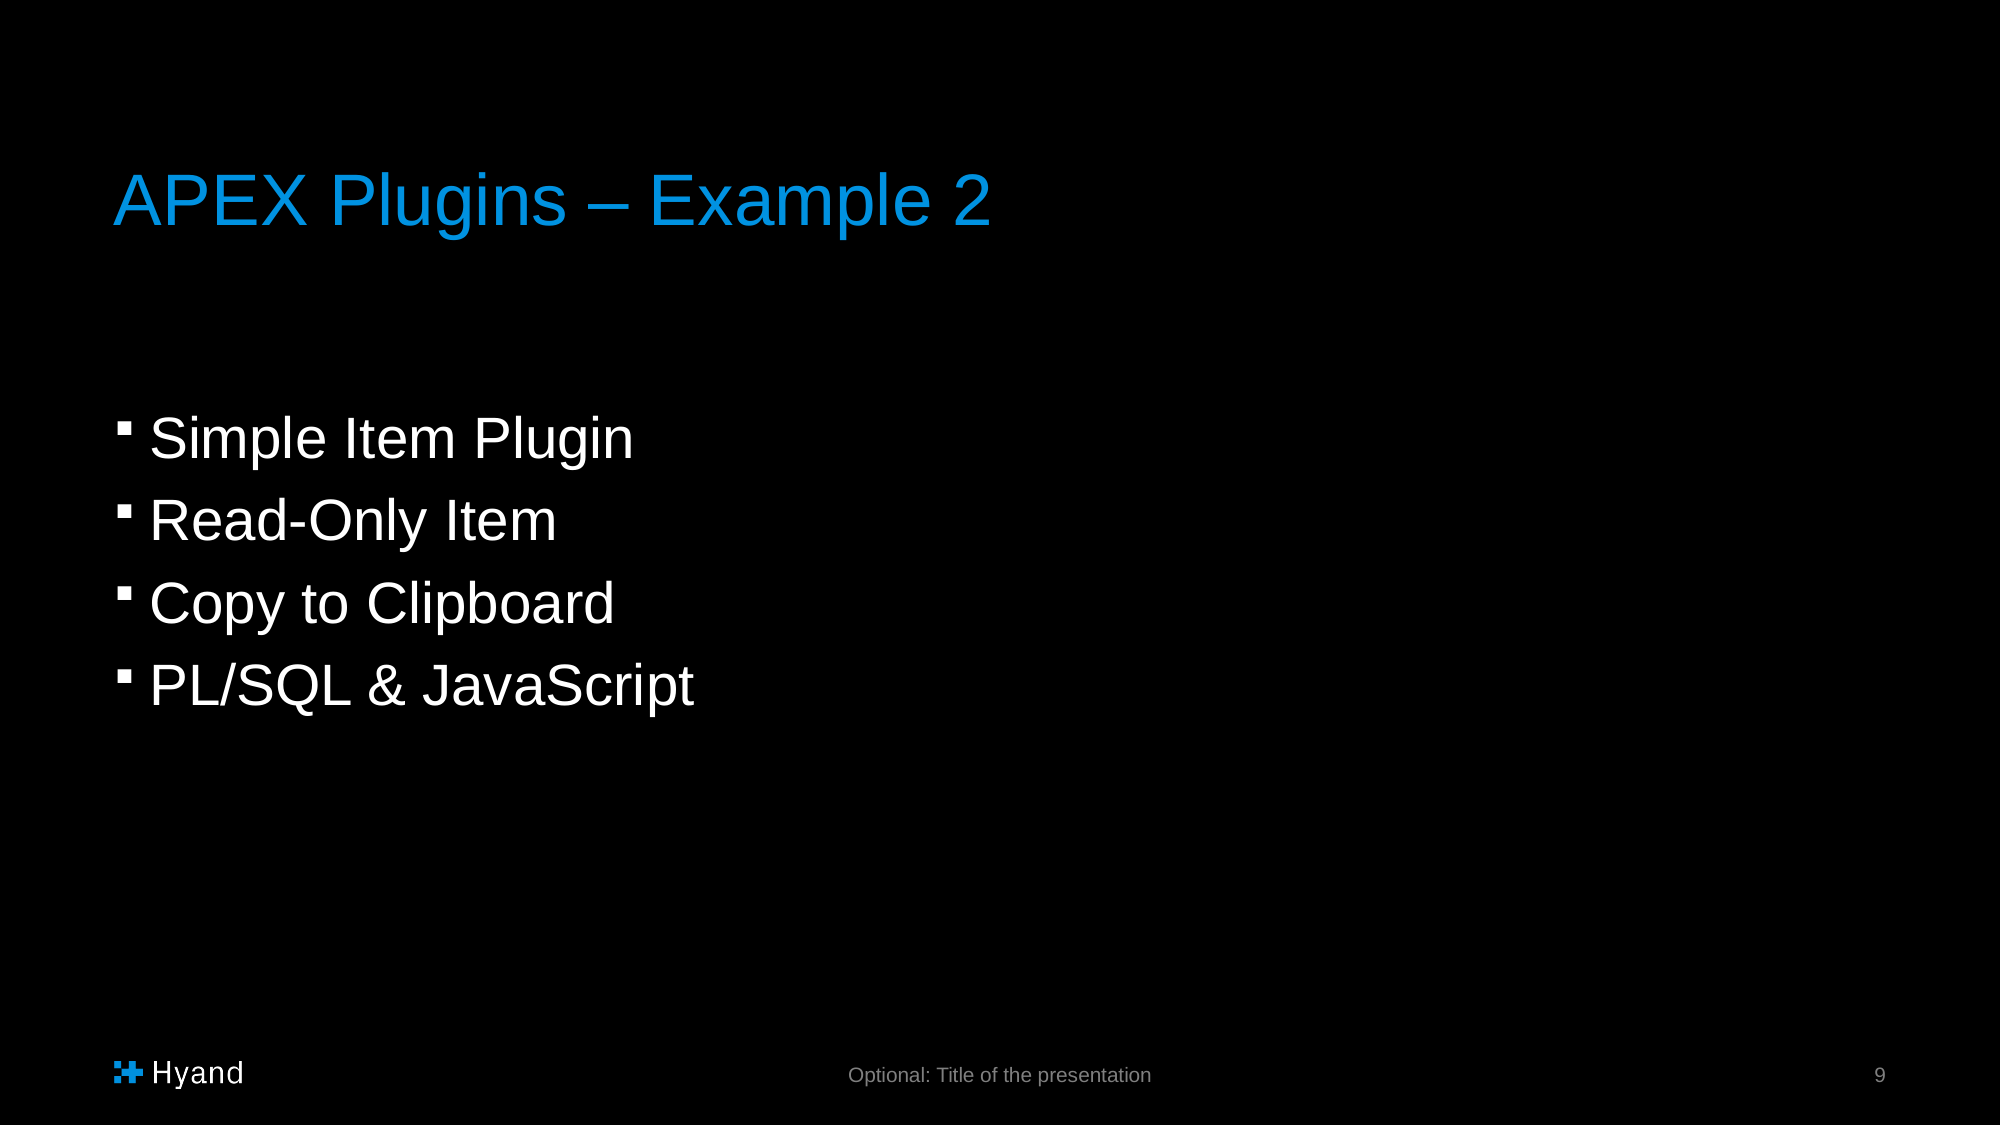

# APEX Plugins – Example 2
Simple Item Plugin
Read-Only Item
Copy to Clipboard
PL/SQL & JavaScript
Optional: Title of the presentation
9